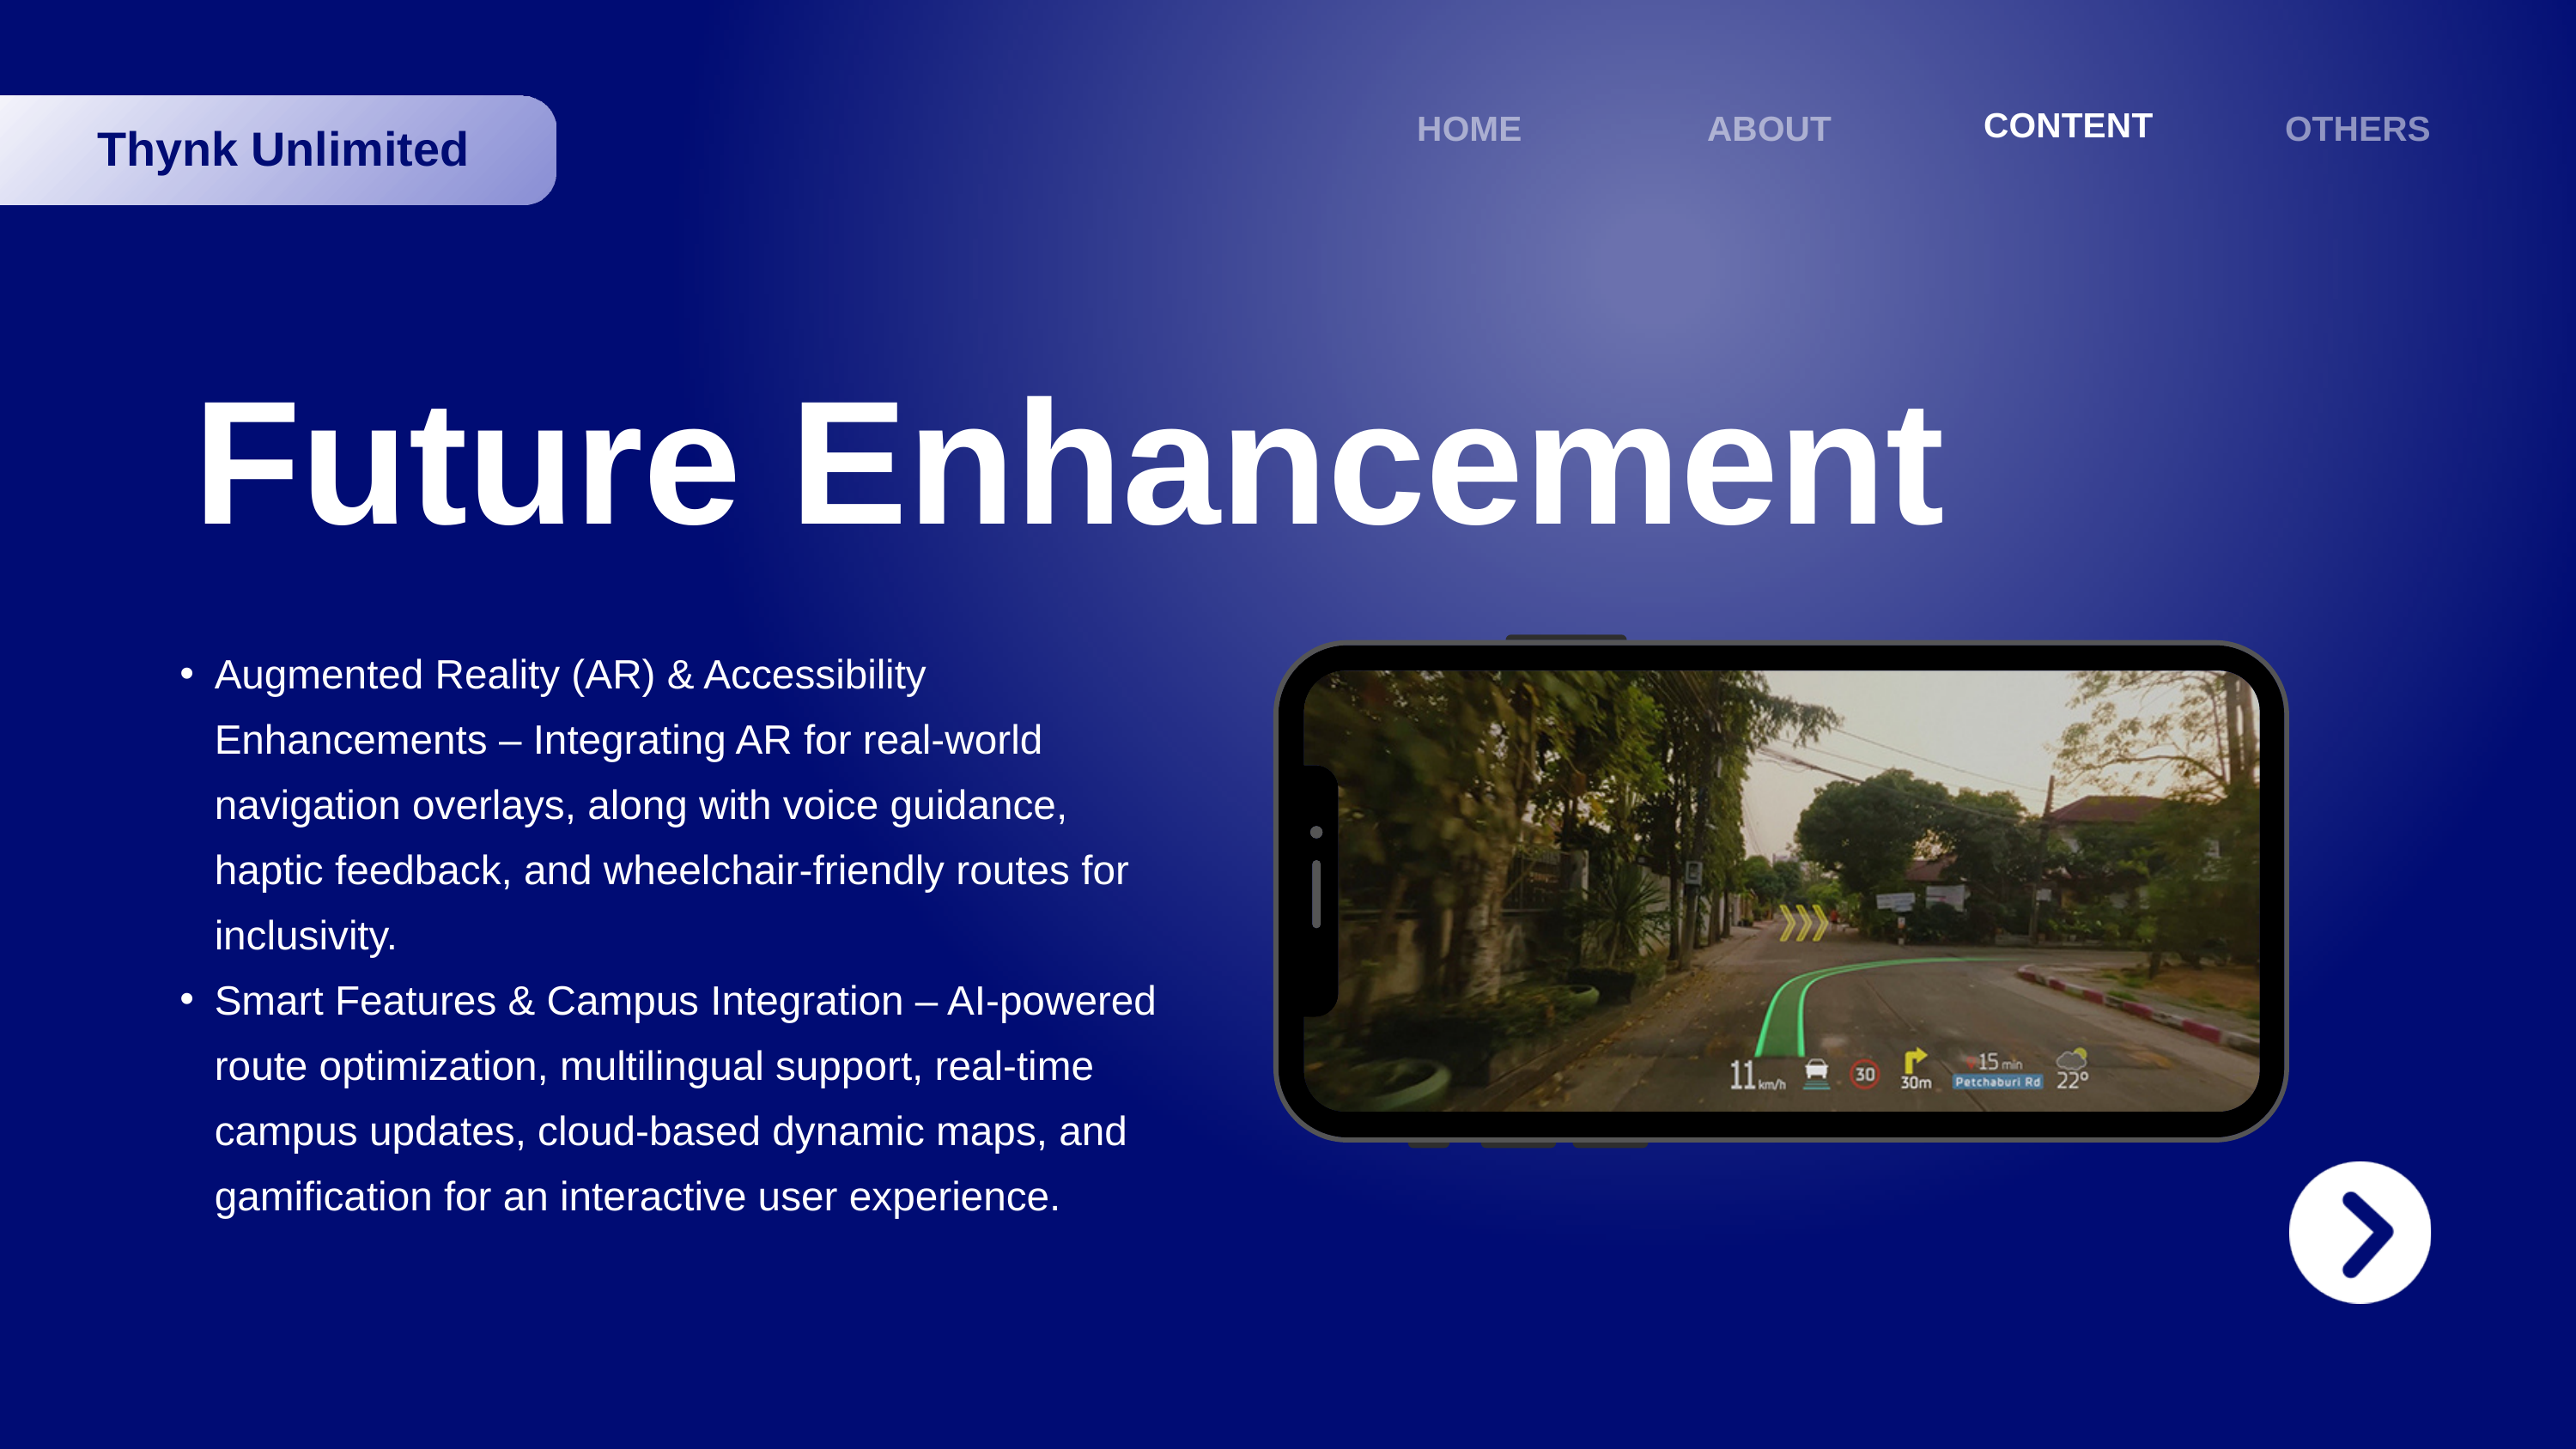

CONTENT
HOME
ABOUT
OTHERS
Thynk Unlimited
 Future Enhancement

Augmented Reality (AR) & Accessibility Enhancements – Integrating AR for real-world navigation overlays, along with voice guidance, haptic feedback, and wheelchair-friendly routes for inclusivity.
Smart Features & Campus Integration – AI-powered route optimization, multilingual support, real-time campus updates, cloud-based dynamic maps, and gamification for an interactive user experience.